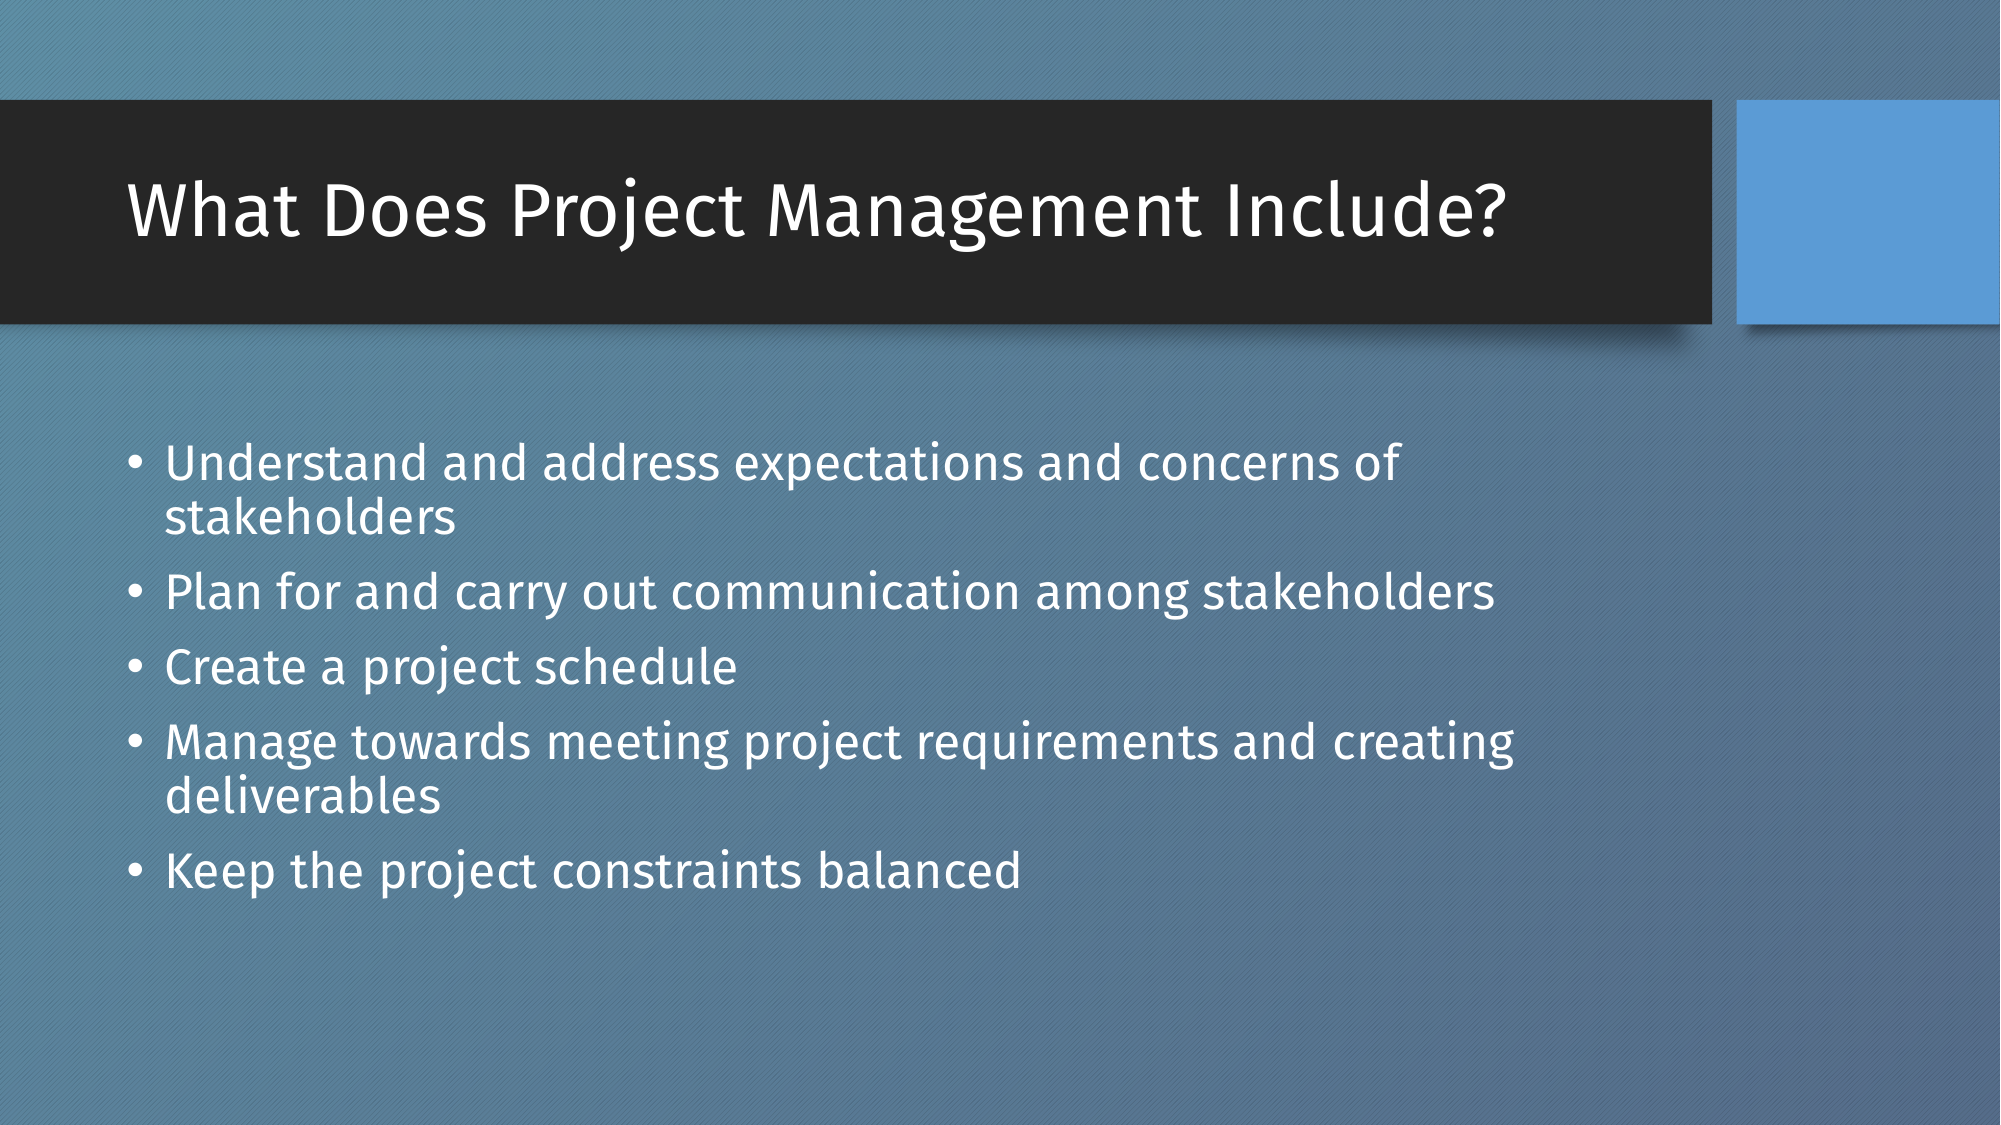

# What Does Project Management Include?

Understand and address expectations and concerns of stakeholders
Plan for and carry out communication among stakeholders
Create a project schedule
Manage towards meeting project requirements and creating deliverables
Keep the project constraints balanced